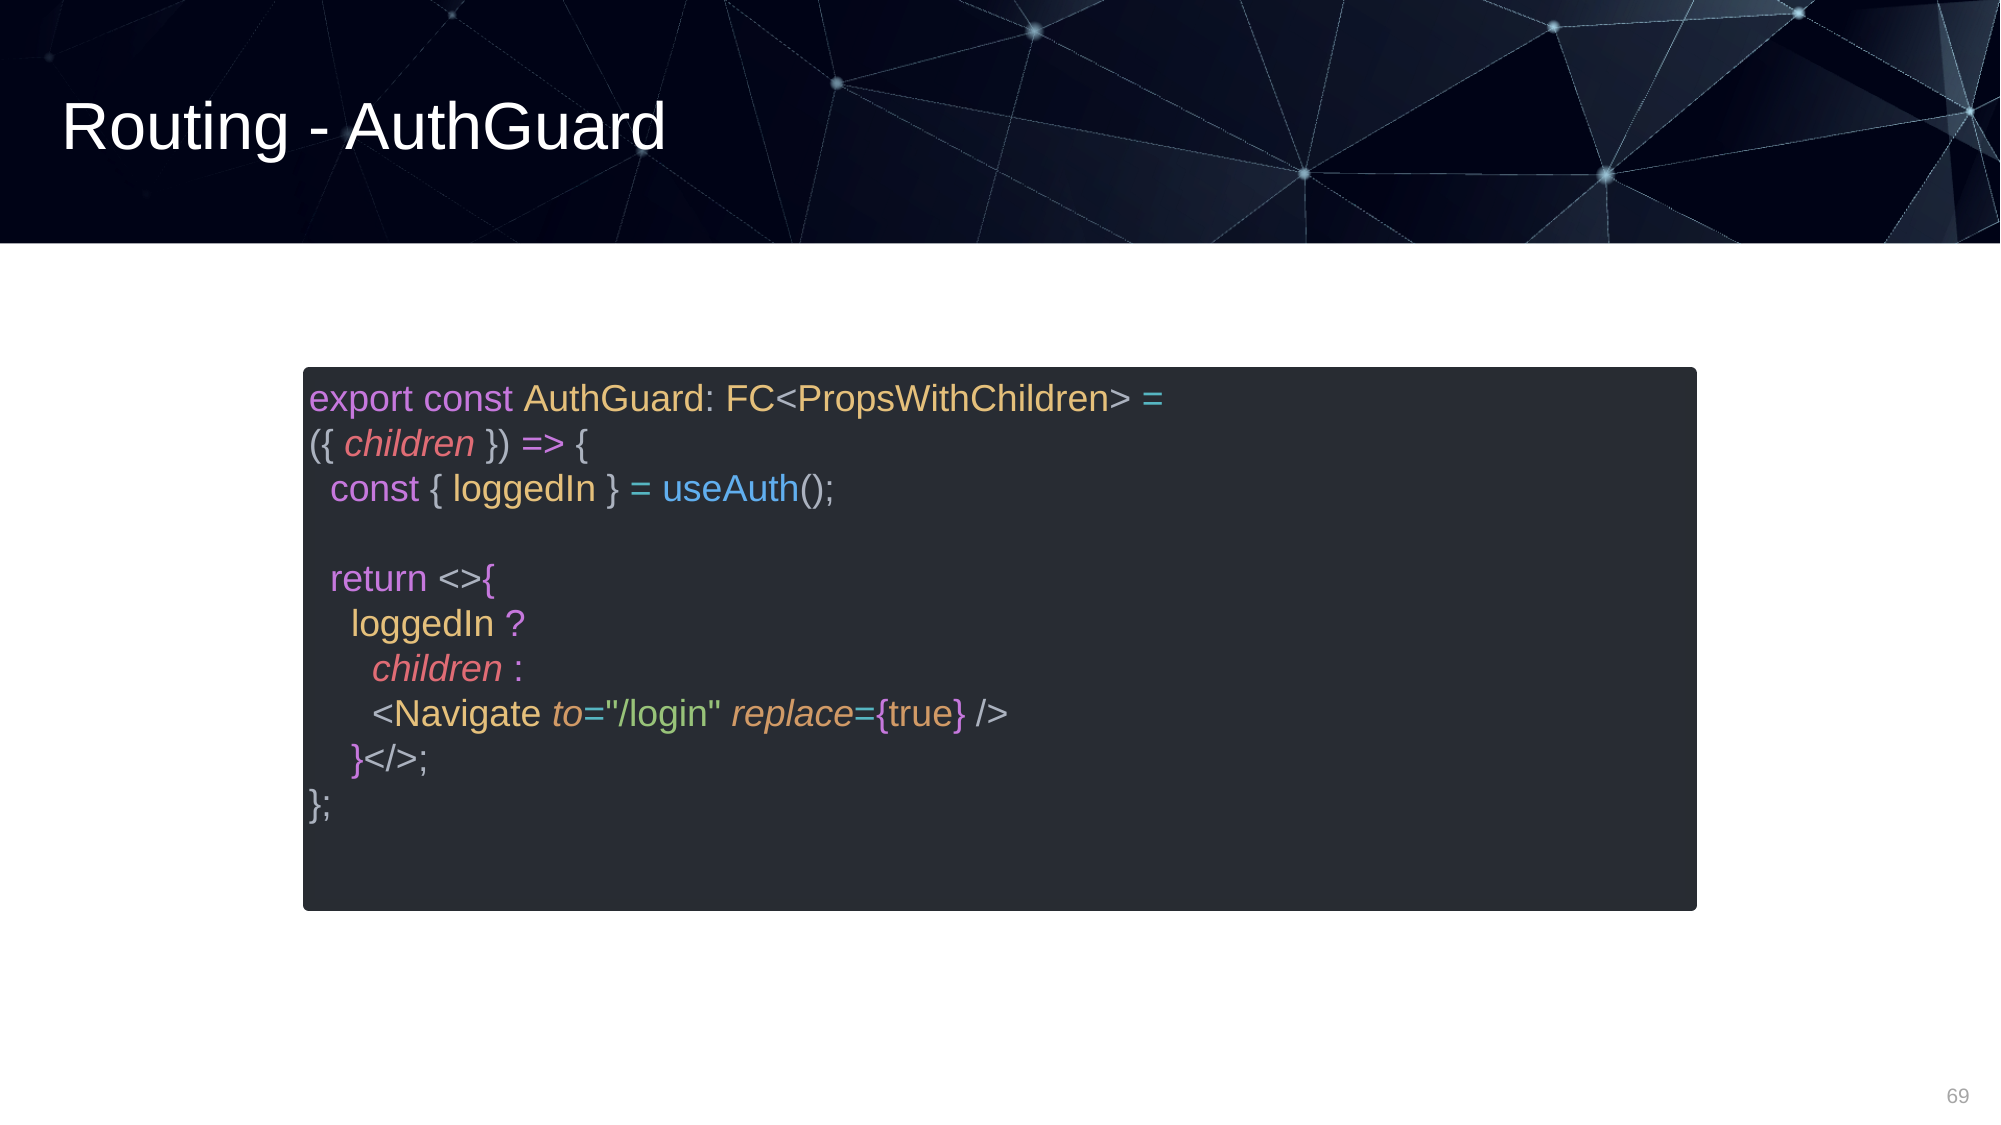

Routing - AuthGuard
export const AuthGuard: FC<PropsWithChildren> =
({ children }) => {
  const { loggedIn } = useAuth();
  return <>{
    loggedIn ?
      children :
      <Navigate to="/login" replace={true} />
    }</>;
};